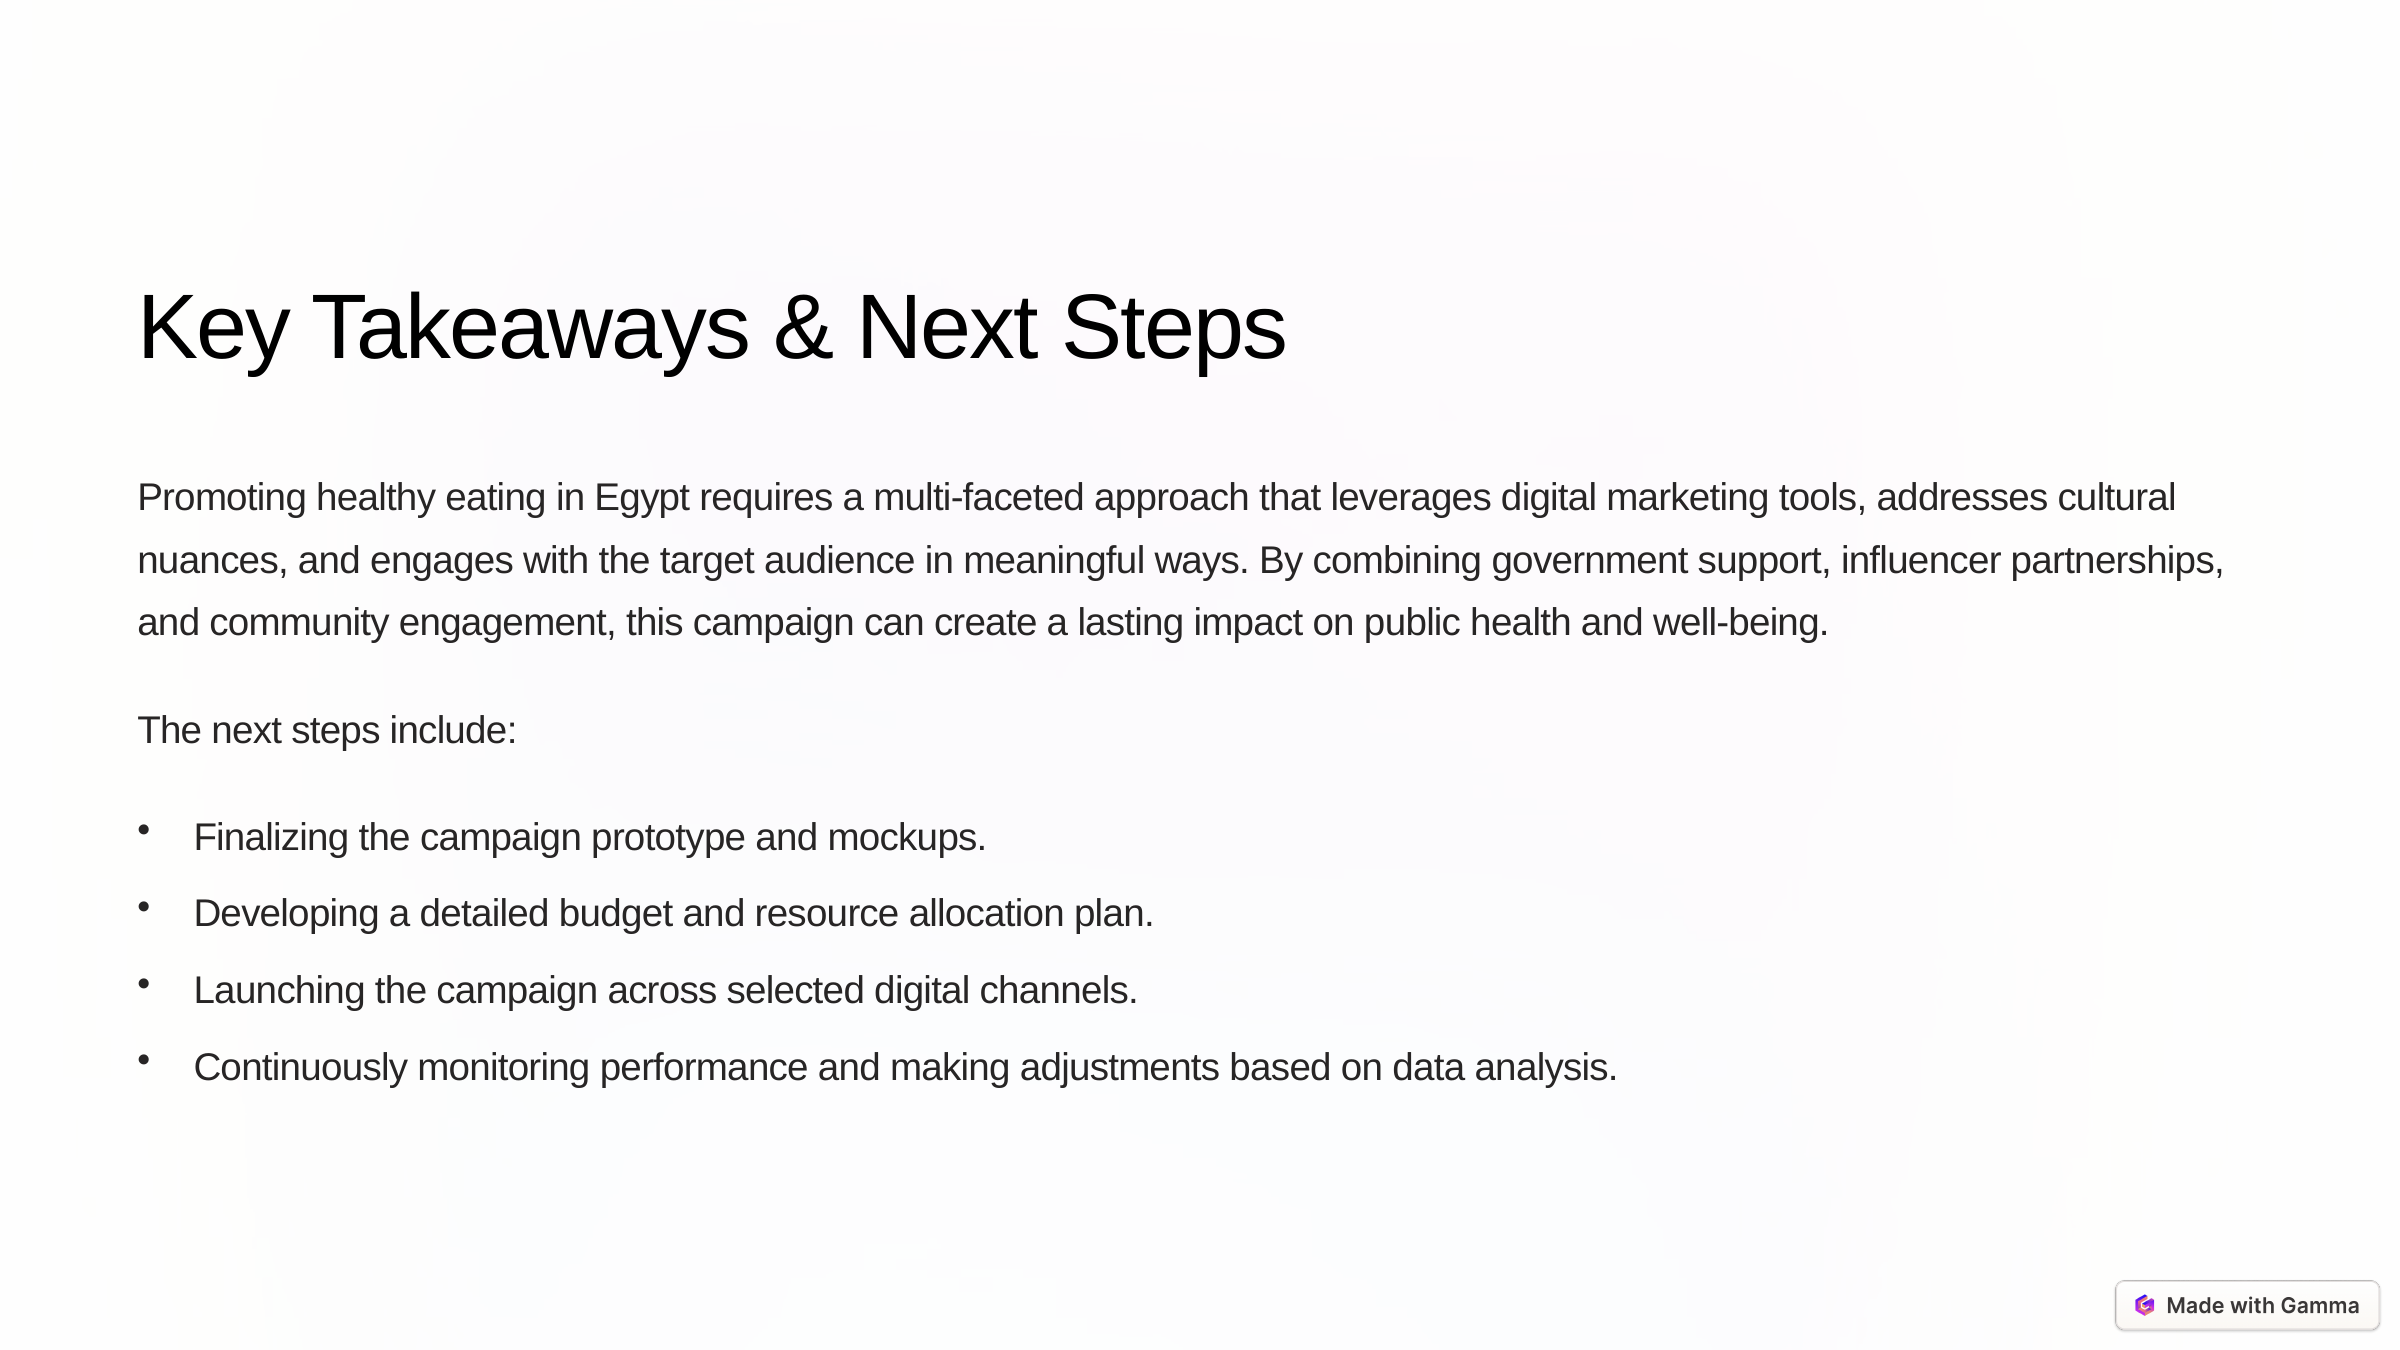

Key Takeaways & Next Steps
Promoting healthy eating in Egypt requires a multi-faceted approach that leverages digital marketing tools, addresses cultural nuances, and engages with the target audience in meaningful ways. By combining government support, influencer partnerships, and community engagement, this campaign can create a lasting impact on public health and well-being.
The next steps include:
Finalizing the campaign prototype and mockups.
Developing a detailed budget and resource allocation plan.
Launching the campaign across selected digital channels.
Continuously monitoring performance and making adjustments based on data analysis.